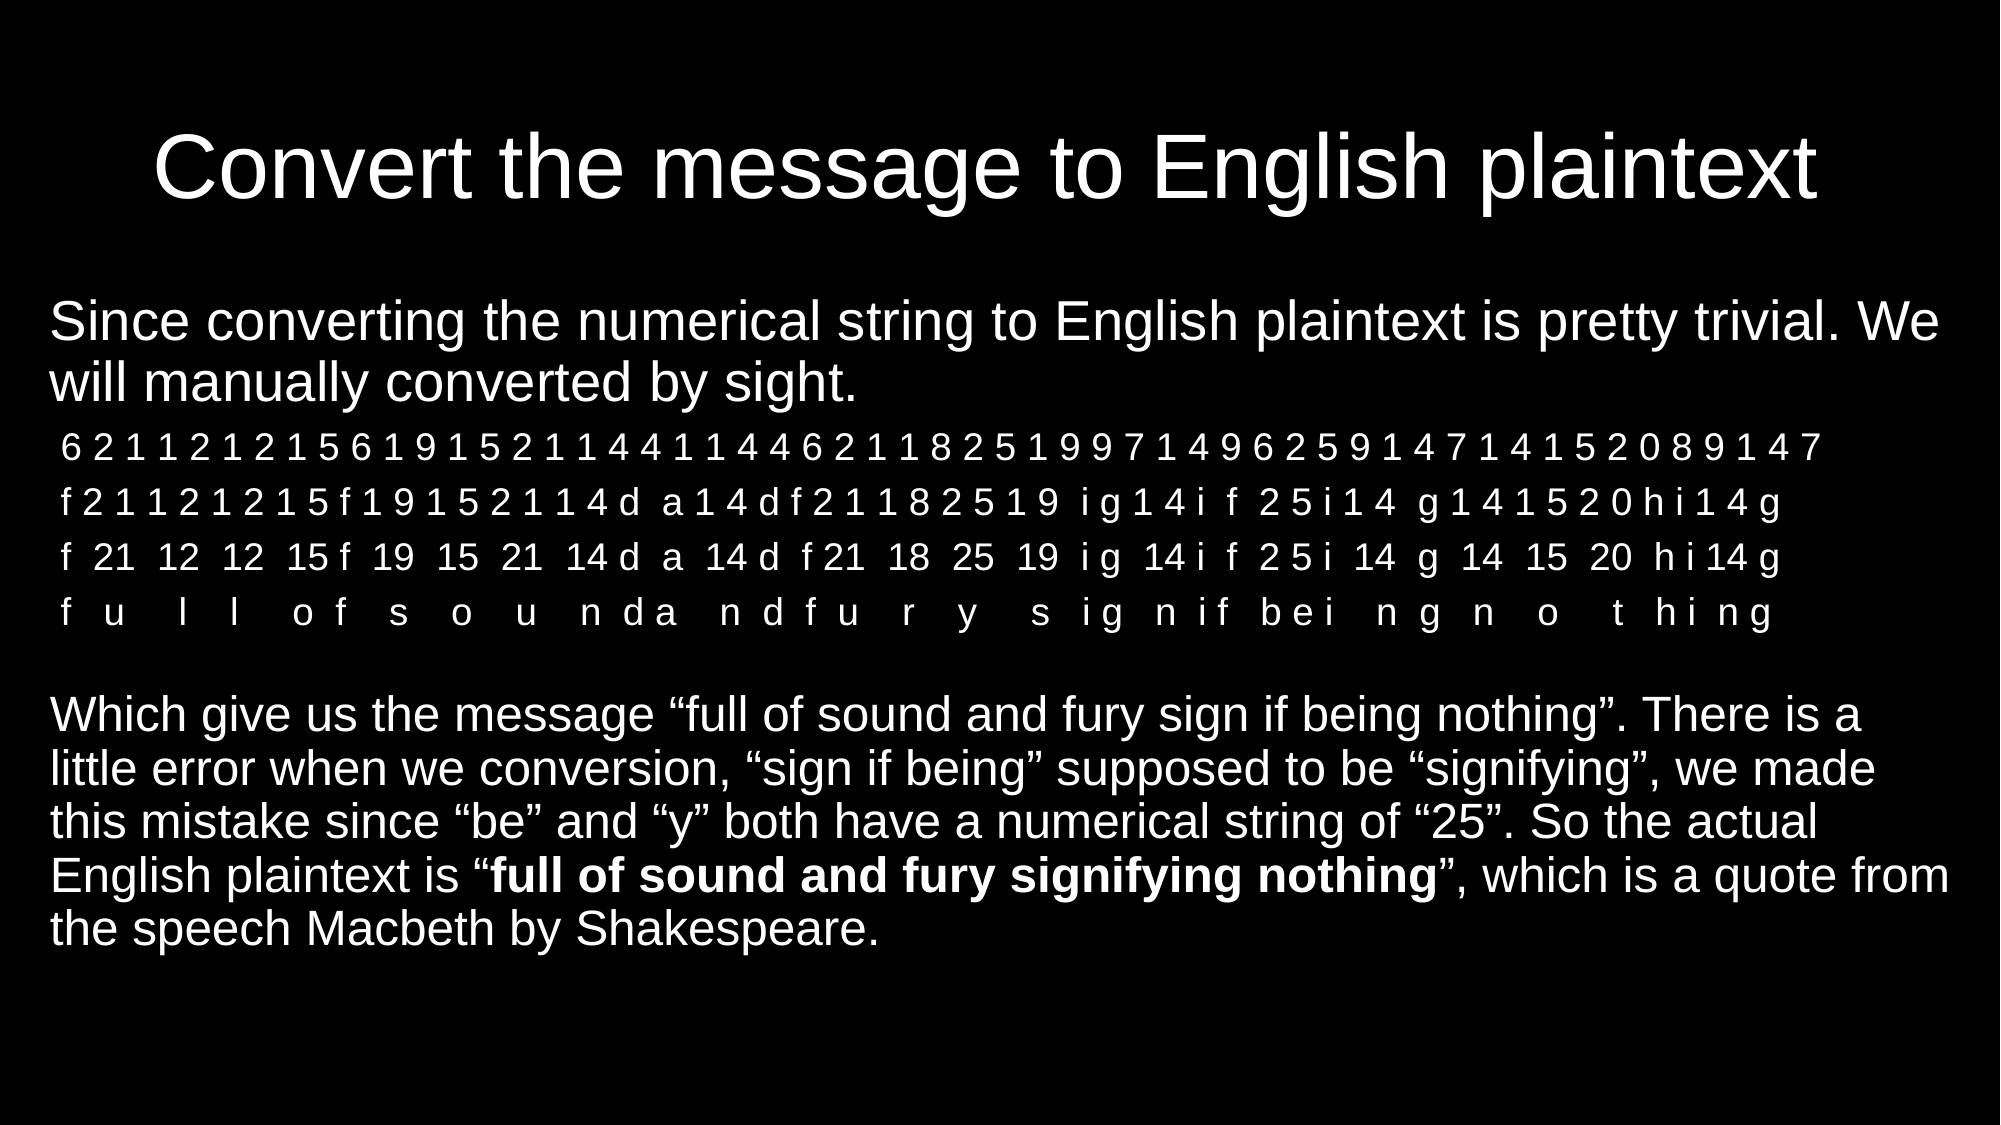

# Convert the message to English plaintext
Since converting the numerical string to English plaintext is pretty trivial. We will manually converted by sight.
 6 2 1 1 2 1 2 1 5 6 1 9 1 5 2 1 1 4 4 1 1 4 4 6 2 1 1 8 2 5 1 9 9 7 1 4 9 6 2 5 9 1 4 7 1 4 1 5 2 0 8 9 1 4 7
 f 2 1 1 2 1 2 1 5 f 1 9 1 5 2 1 1 4 d  a 1 4 d f 2 1 1 8 2 5 1 9  i g 1 4 i  f  2 5 i 1 4  g 1 4 1 5 2 0 h i 1 4 g
 f  21  12  12  15 f  19  15  21  14 d  a  14 d  f 21  18  25  19  i g  14 i  f  2 5 i  14  g  14  15  20  h i 14 g
 f   u     l    l     o  f    s    o    u    n  d a    n  d  f  u    r    y     s   i g   n  i f   b e i    n  g   n    o     t   h i  n g
Which give us the message “full of sound and fury sign if being nothing”. There is a little error when we conversion, “sign if being” supposed to be “signifying”, we made this mistake since “be” and “y” both have a numerical string of “25”. So the actual English plaintext is “full of sound and fury signifying nothing”, which is a quote from the speech Macbeth by Shakespeare.